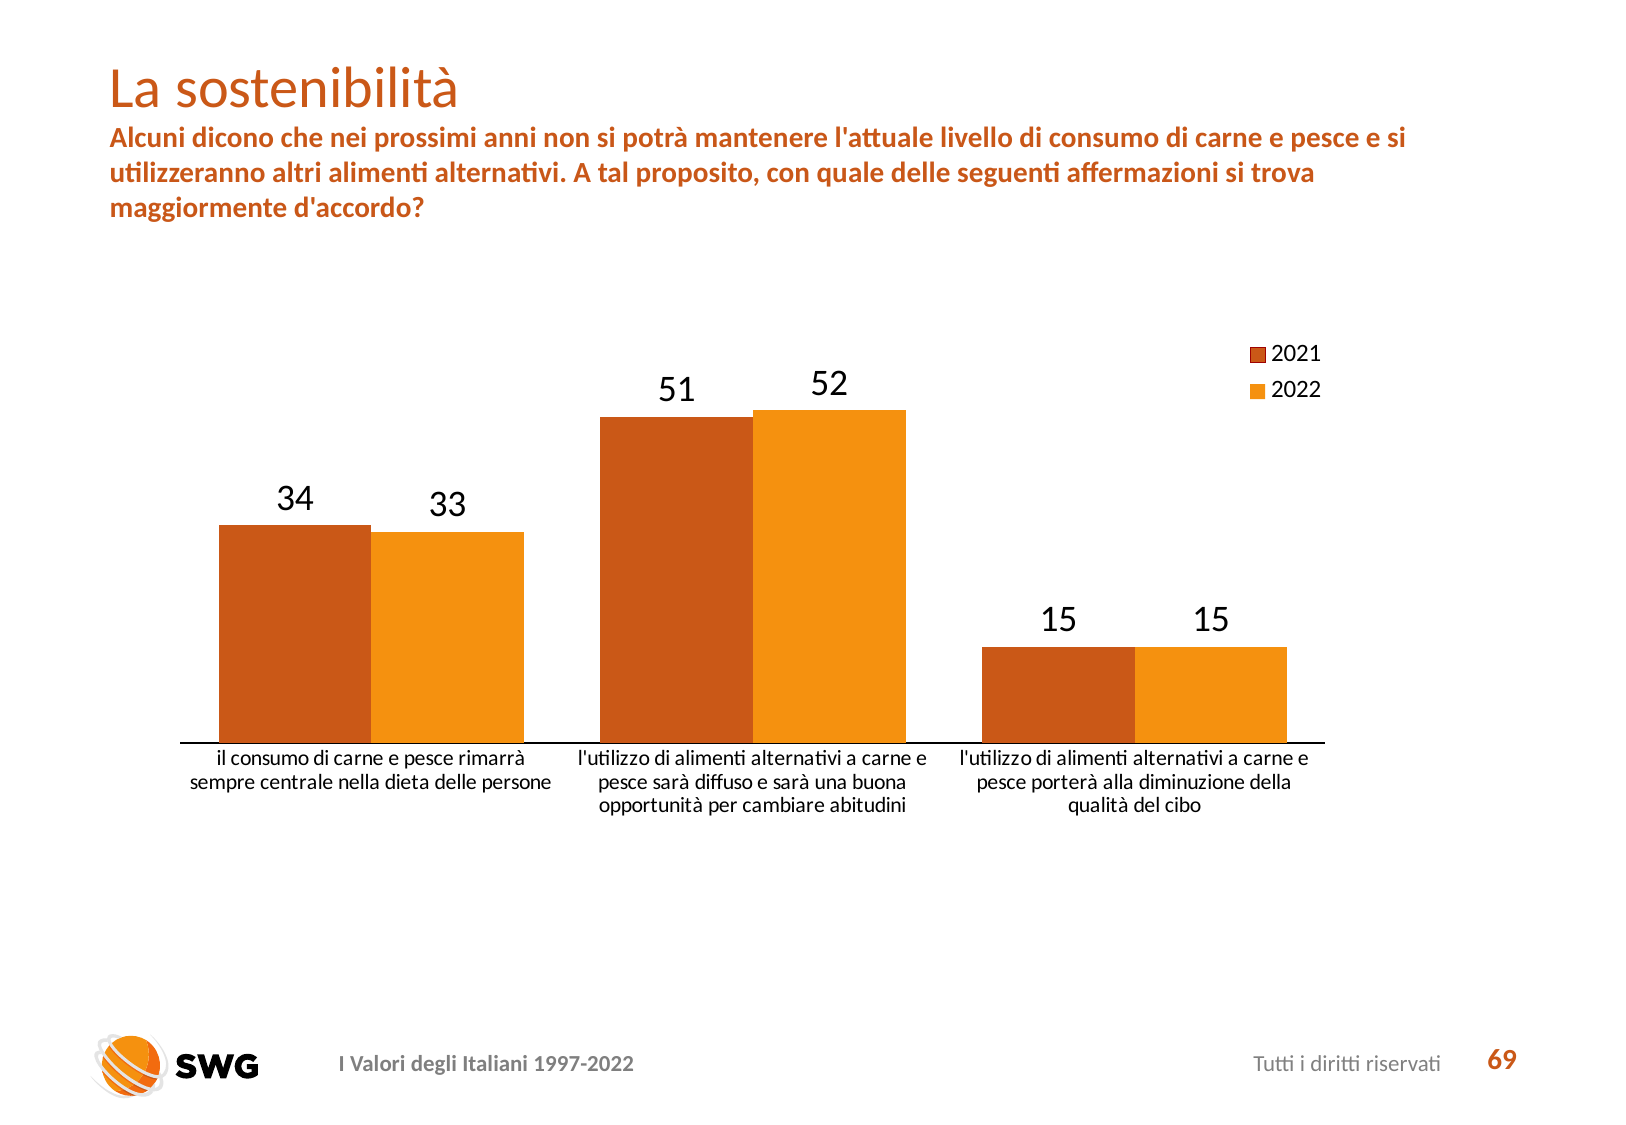

# La sostenibilità
Alcuni dicono che nei prossimi anni non si potrà mantenere l'attuale livello di consumo di carne e pesce e si utilizzeranno altri alimenti alternativi. A tal proposito, con quale delle seguenti affermazioni si trova maggiormente d'accordo?

### Chart

| Category | 2021 | 2022 |
|---|---|---|
| il consumo di carne e pesce rimarrà sempre centrale nella dieta delle persone | 34.0 | 33.0 |
| l'utilizzo di alimenti alternativi a carne e pesce sarà diffuso e sarà una buona opportunità per cambiare abitudini | 51.0 | 52.0 |
| l'utilizzo di alimenti alternativi a carne e pesce porterà alla diminuzione della qualità del cibo | 15.0 | 15.0 |
69